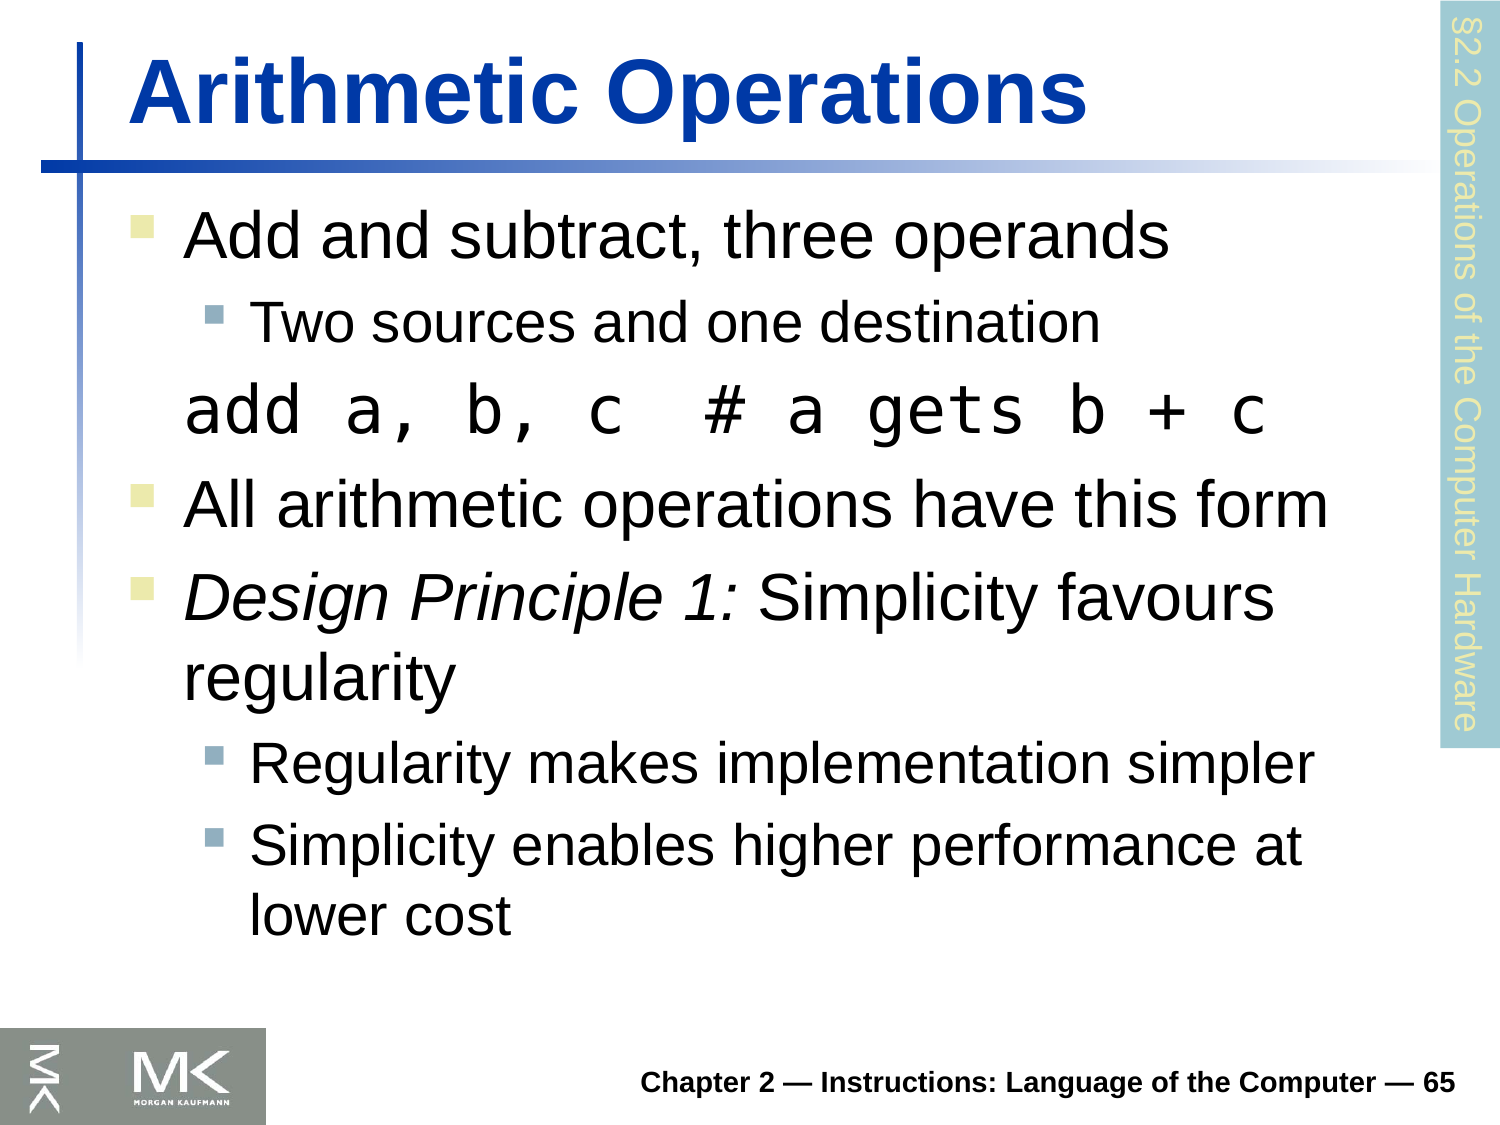

# Arithmetic Operations
Add and subtract, three operands
Two sources and one destination
	add a, b, c  # a gets b + c
All arithmetic operations have this form
Design Principle 1: Simplicity favours regularity
Regularity makes implementation simpler
Simplicity enables higher performance at lower cost
§2.2 Operations of the Computer Hardware
Chapter 2 — Instructions: Language of the Computer — 65